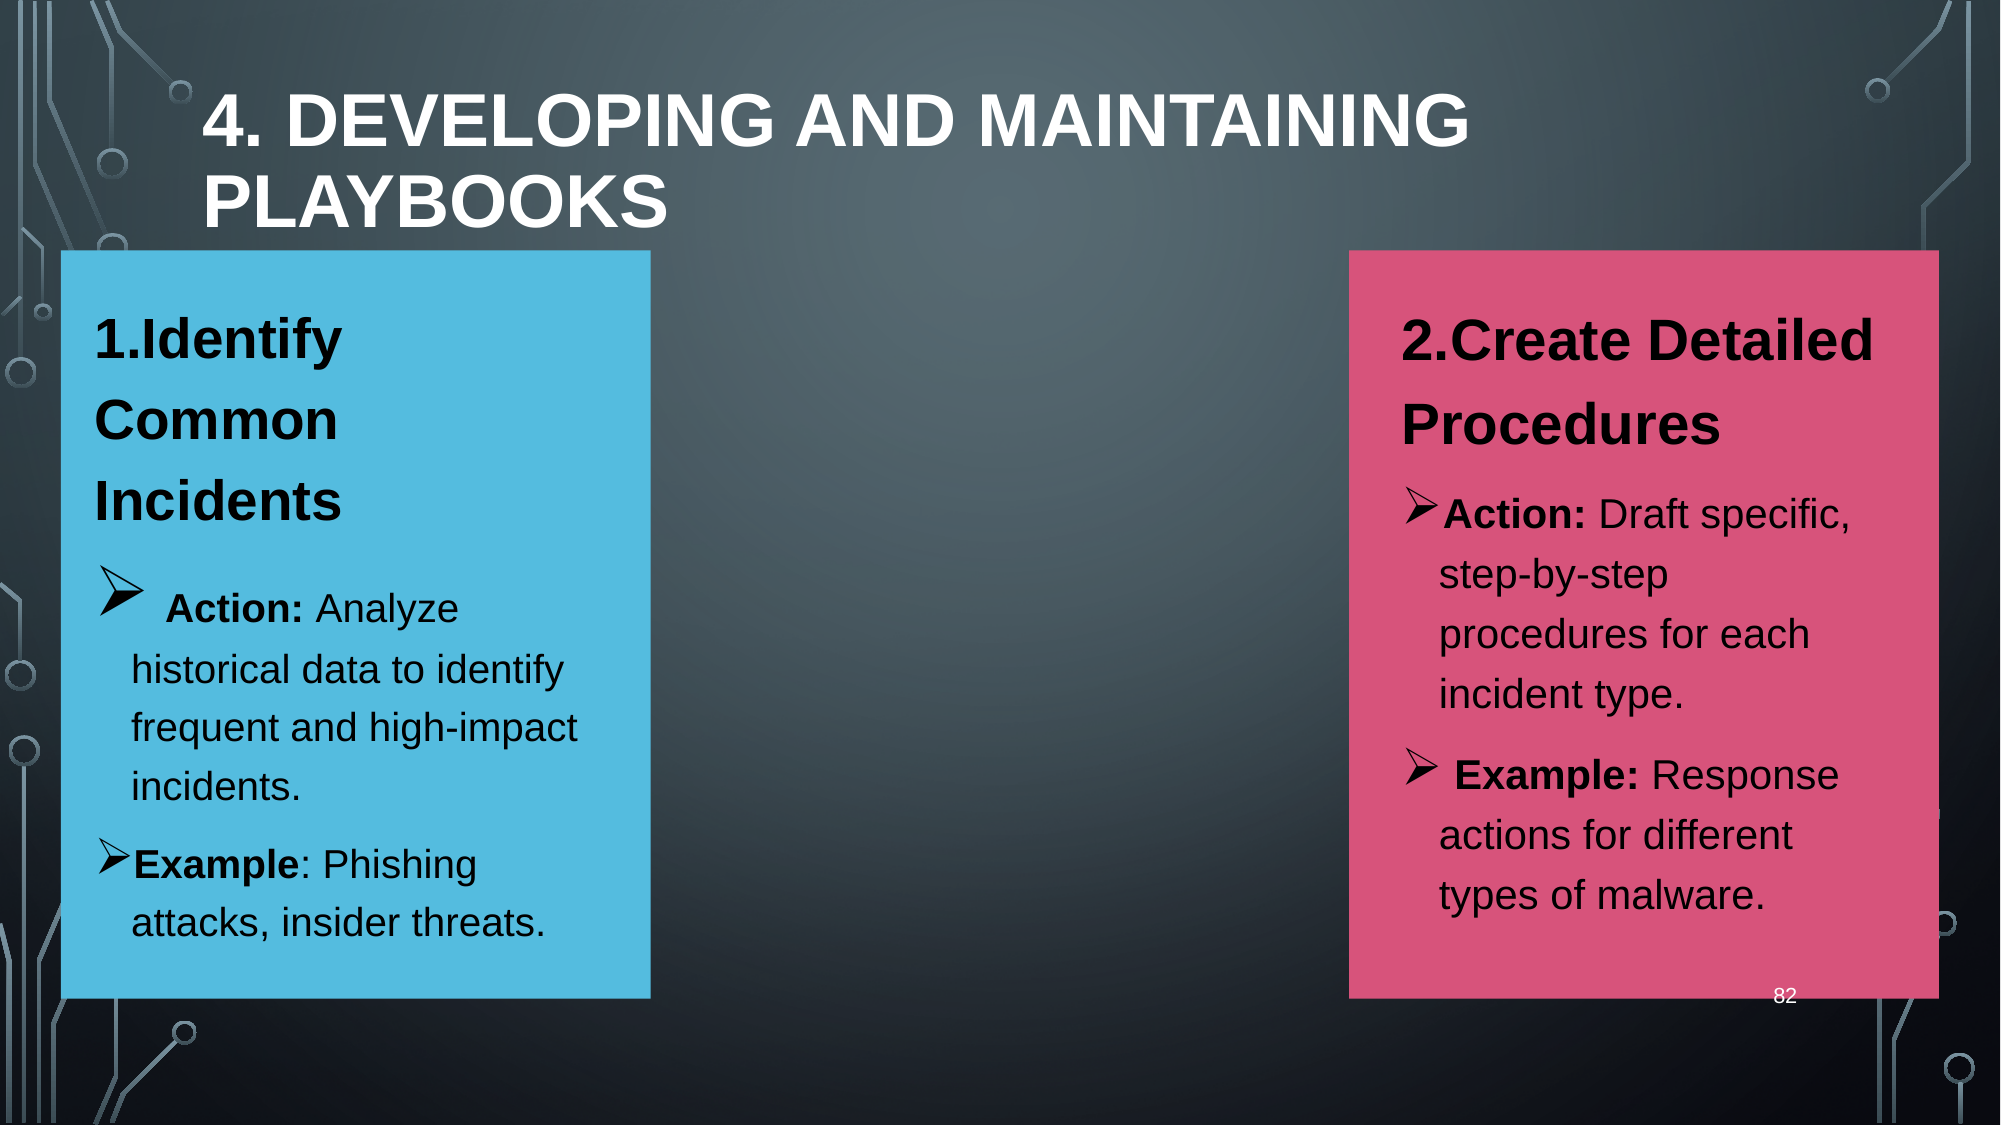

# 4. Developing and Maintaining Playbooks
1.Identify Common Incidents
 Action: Analyze historical data to identify frequent and high-impact incidents.
Example: Phishing attacks, insider threats.

2.Create Detailed Procedures
Action: Draft specific, step-by-step procedures for each incident type.
 Example: Response actions for different types of malware.

82